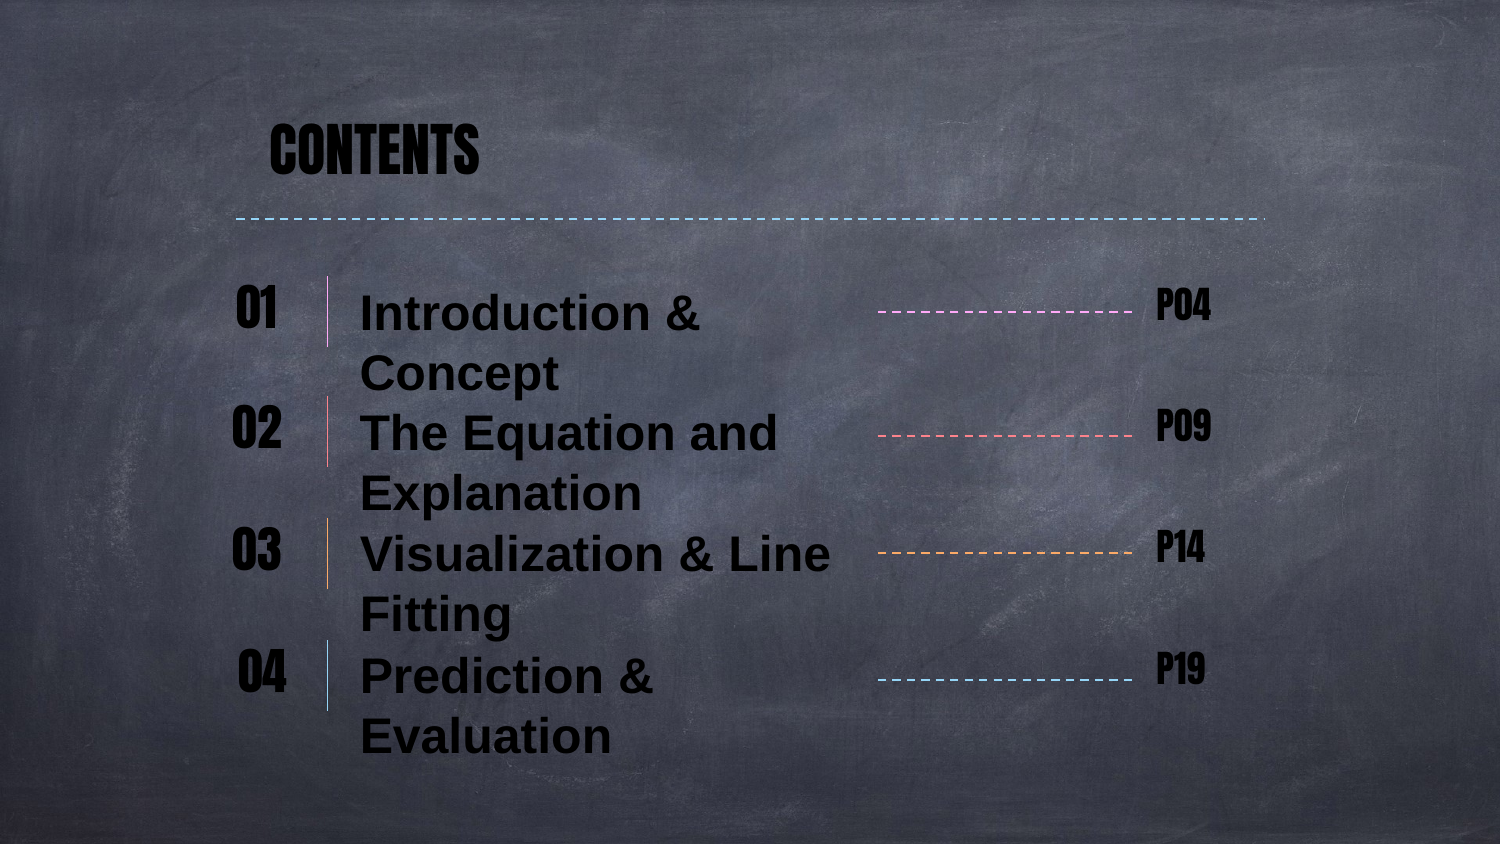

CONTENTS
01
Introduction & Concept
P04
02
The Equation and Explanation
P09
03
Visualization & Line Fitting
P14
04
Prediction & Evaluation
P19